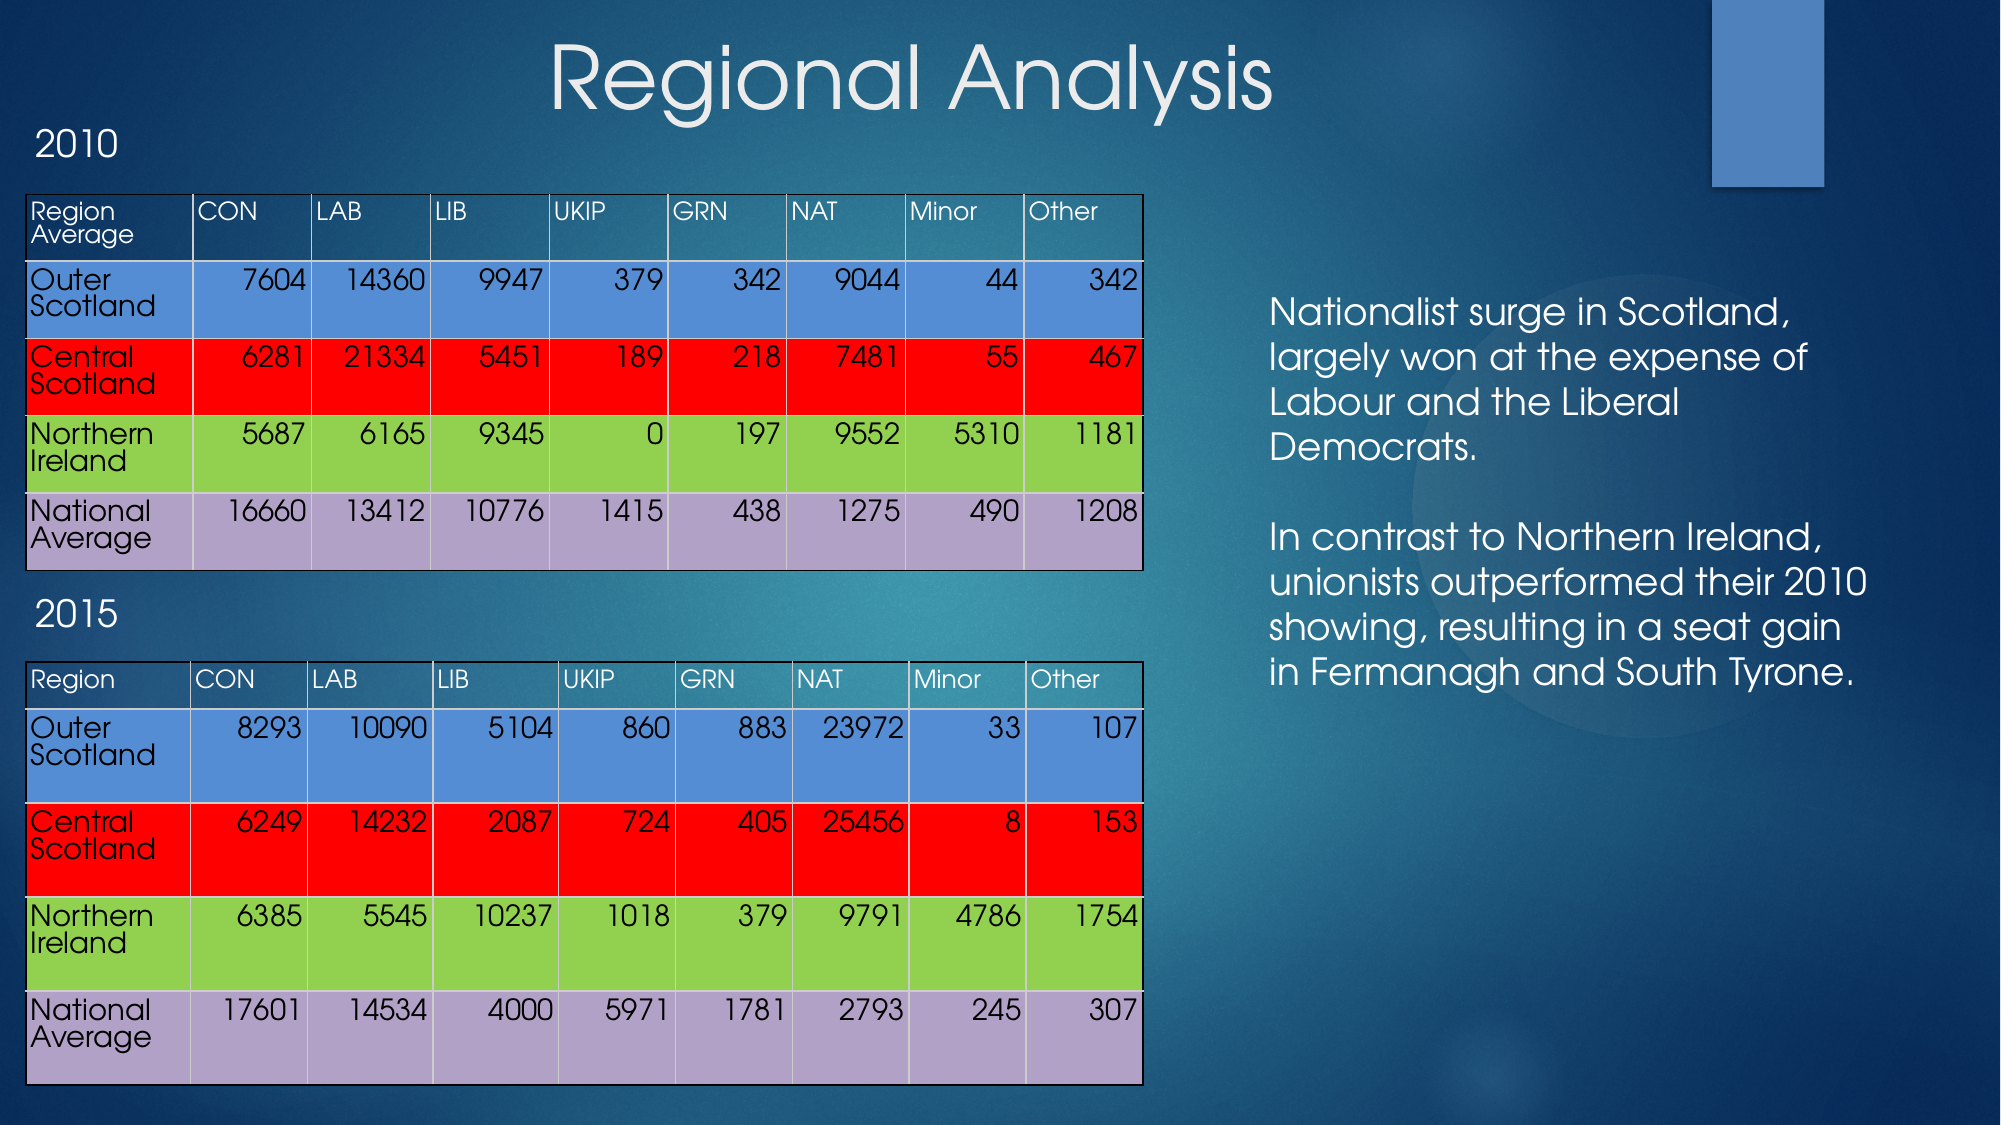

Regional Analysis
2010
| Region Average | CON | LAB | LIB | UKIP | GRN | NAT | Minor | Other |
| --- | --- | --- | --- | --- | --- | --- | --- | --- |
| Outer Scotland | 7604 | 14360 | 9947 | 379 | 342 | 9044 | 44 | 342 |
| Central Scotland | 6281 | 21334 | 5451 | 189 | 218 | 7481 | 55 | 467 |
| Northern Ireland | 5687 | 6165 | 9345 | 0 | 197 | 9552 | 5310 | 1181 |
| National Average | 16660 | 13412 | 10776 | 1415 | 438 | 1275 | 490 | 1208 |
Nationalist surge in Scotland, largely won at the expense of Labour and the Liberal Democrats.

In contrast to Northern Ireland, unionists outperformed their 2010 showing, resulting in a seat gain in Fermanagh and South Tyrone.

2015
| Region | CON | LAB | LIB | UKIP | GRN | NAT | Minor | Other |
| --- | --- | --- | --- | --- | --- | --- | --- | --- |
| Outer Scotland | 8293 | 10090 | 5104 | 860 | 883 | 23972 | 33 | 107 |
| Central Scotland | 6249 | 14232 | 2087 | 724 | 405 | 25456 | 8 | 153 |
| Northern Ireland | 6385 | 5545 | 10237 | 1018 | 379 | 9791 | 4786 | 1754 |
| National Average | 17601 | 14534 | 4000 | 5971 | 1781 | 2793 | 245 | 307 |